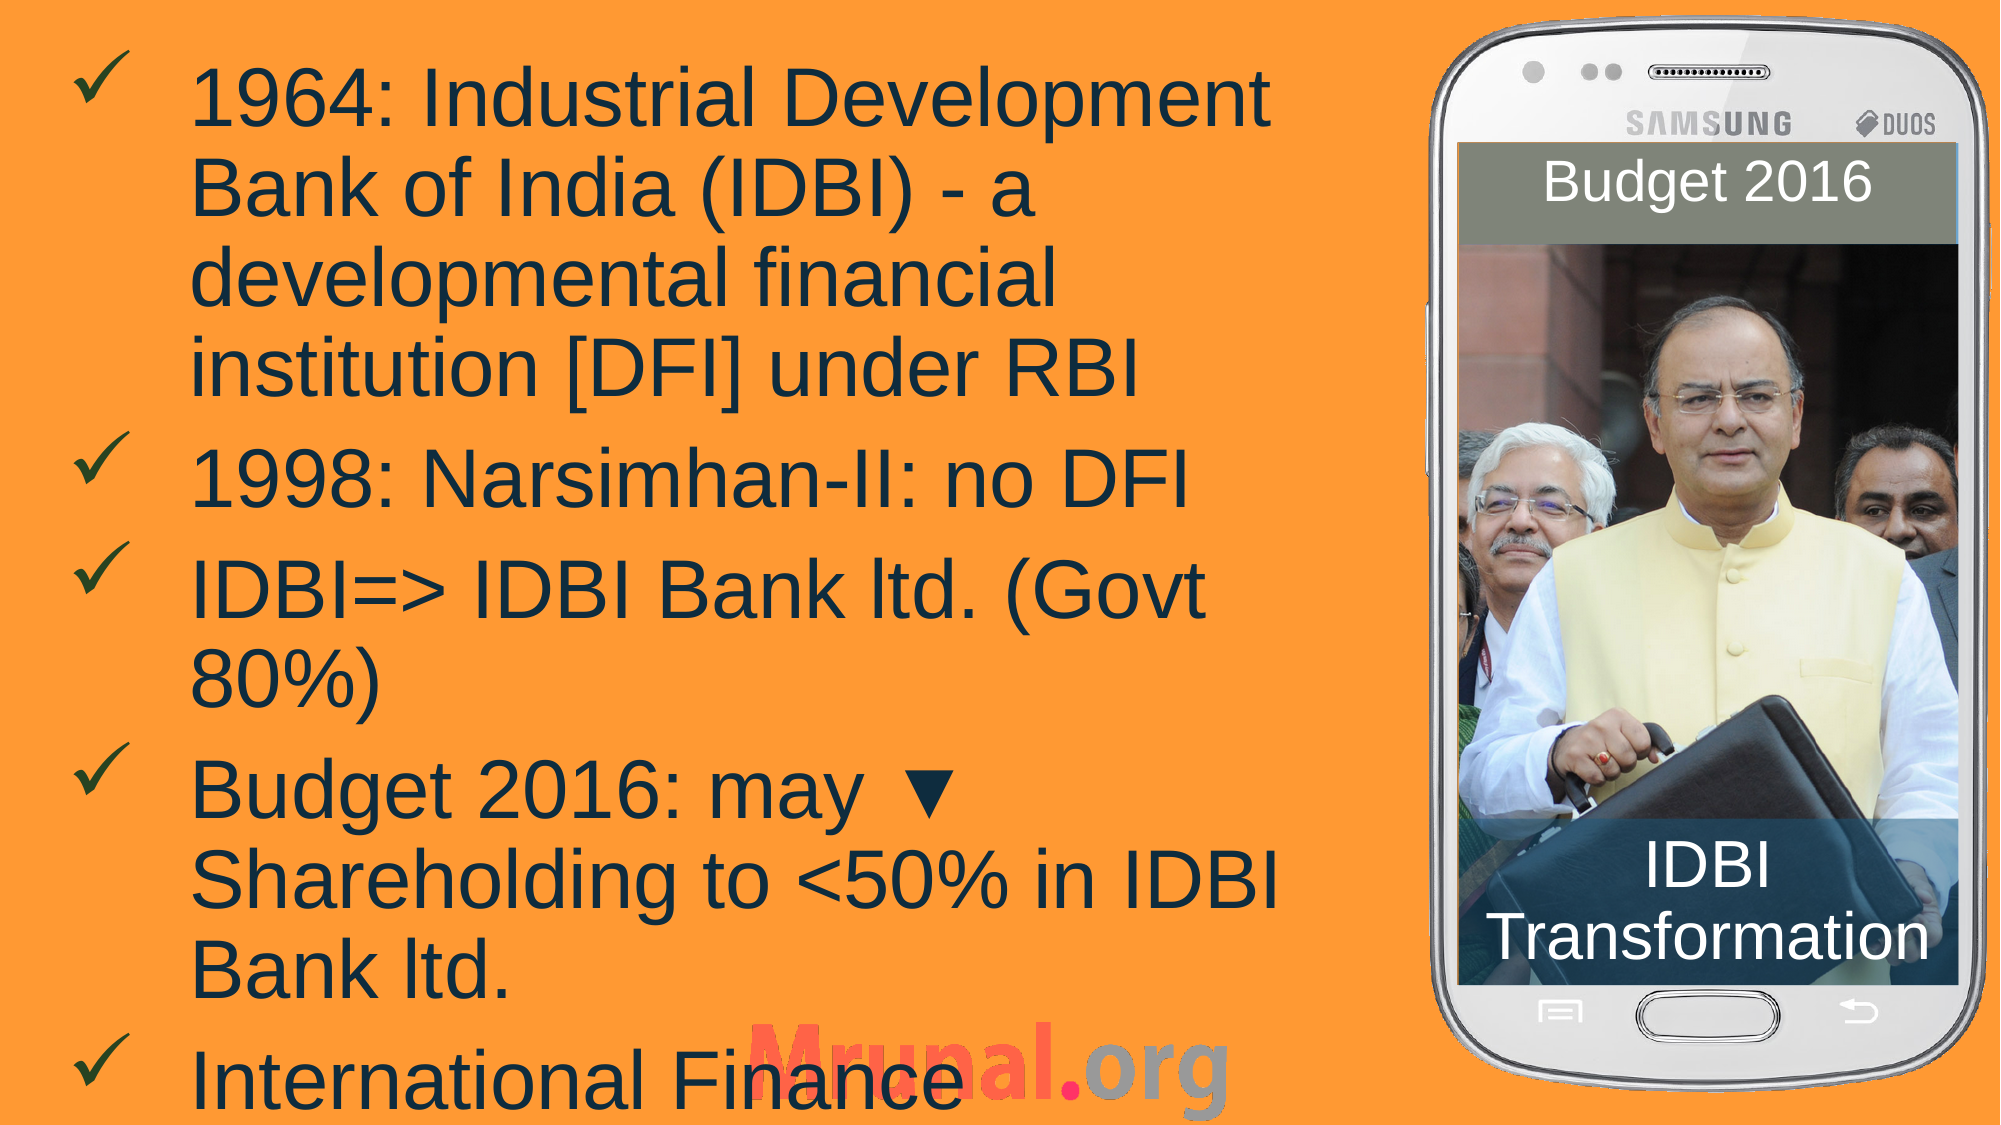

1964: Industrial Development Bank of India (IDBI) - a developmental financial institution [DFI] under RBI
1998: Narsimhan-II: no DFI
IDBI=> IDBI Bank ltd. (Govt 80%)
Budget 2016: may ▼ Shareholding to <50% in IDBI Bank ltd.
International Finance Corporation (of W.B.) keen to invest in IDBI

Budget 2016
# IDBI Transformation